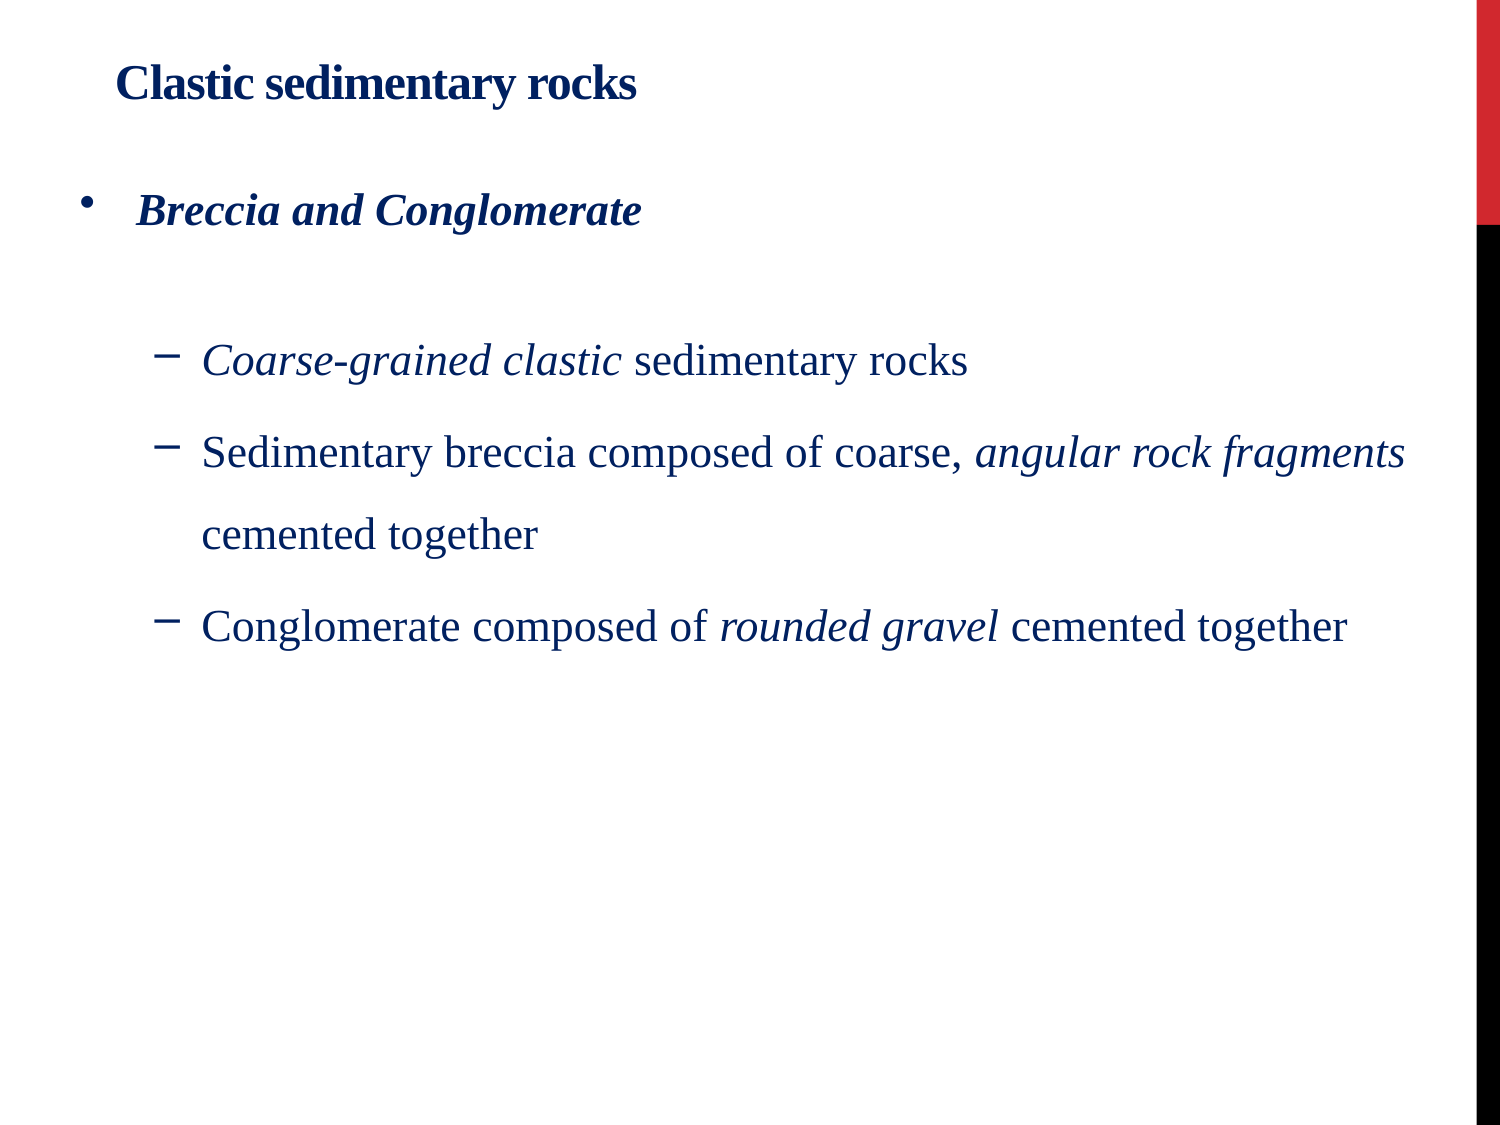

# Clastic sedimentary rocks
Breccia and Conglomerate

Coarse-grained clastic sedimentary rocks
Sedimentary breccia composed of coarse, angular rock fragments cemented together
Conglomerate composed of rounded gravel cemented together